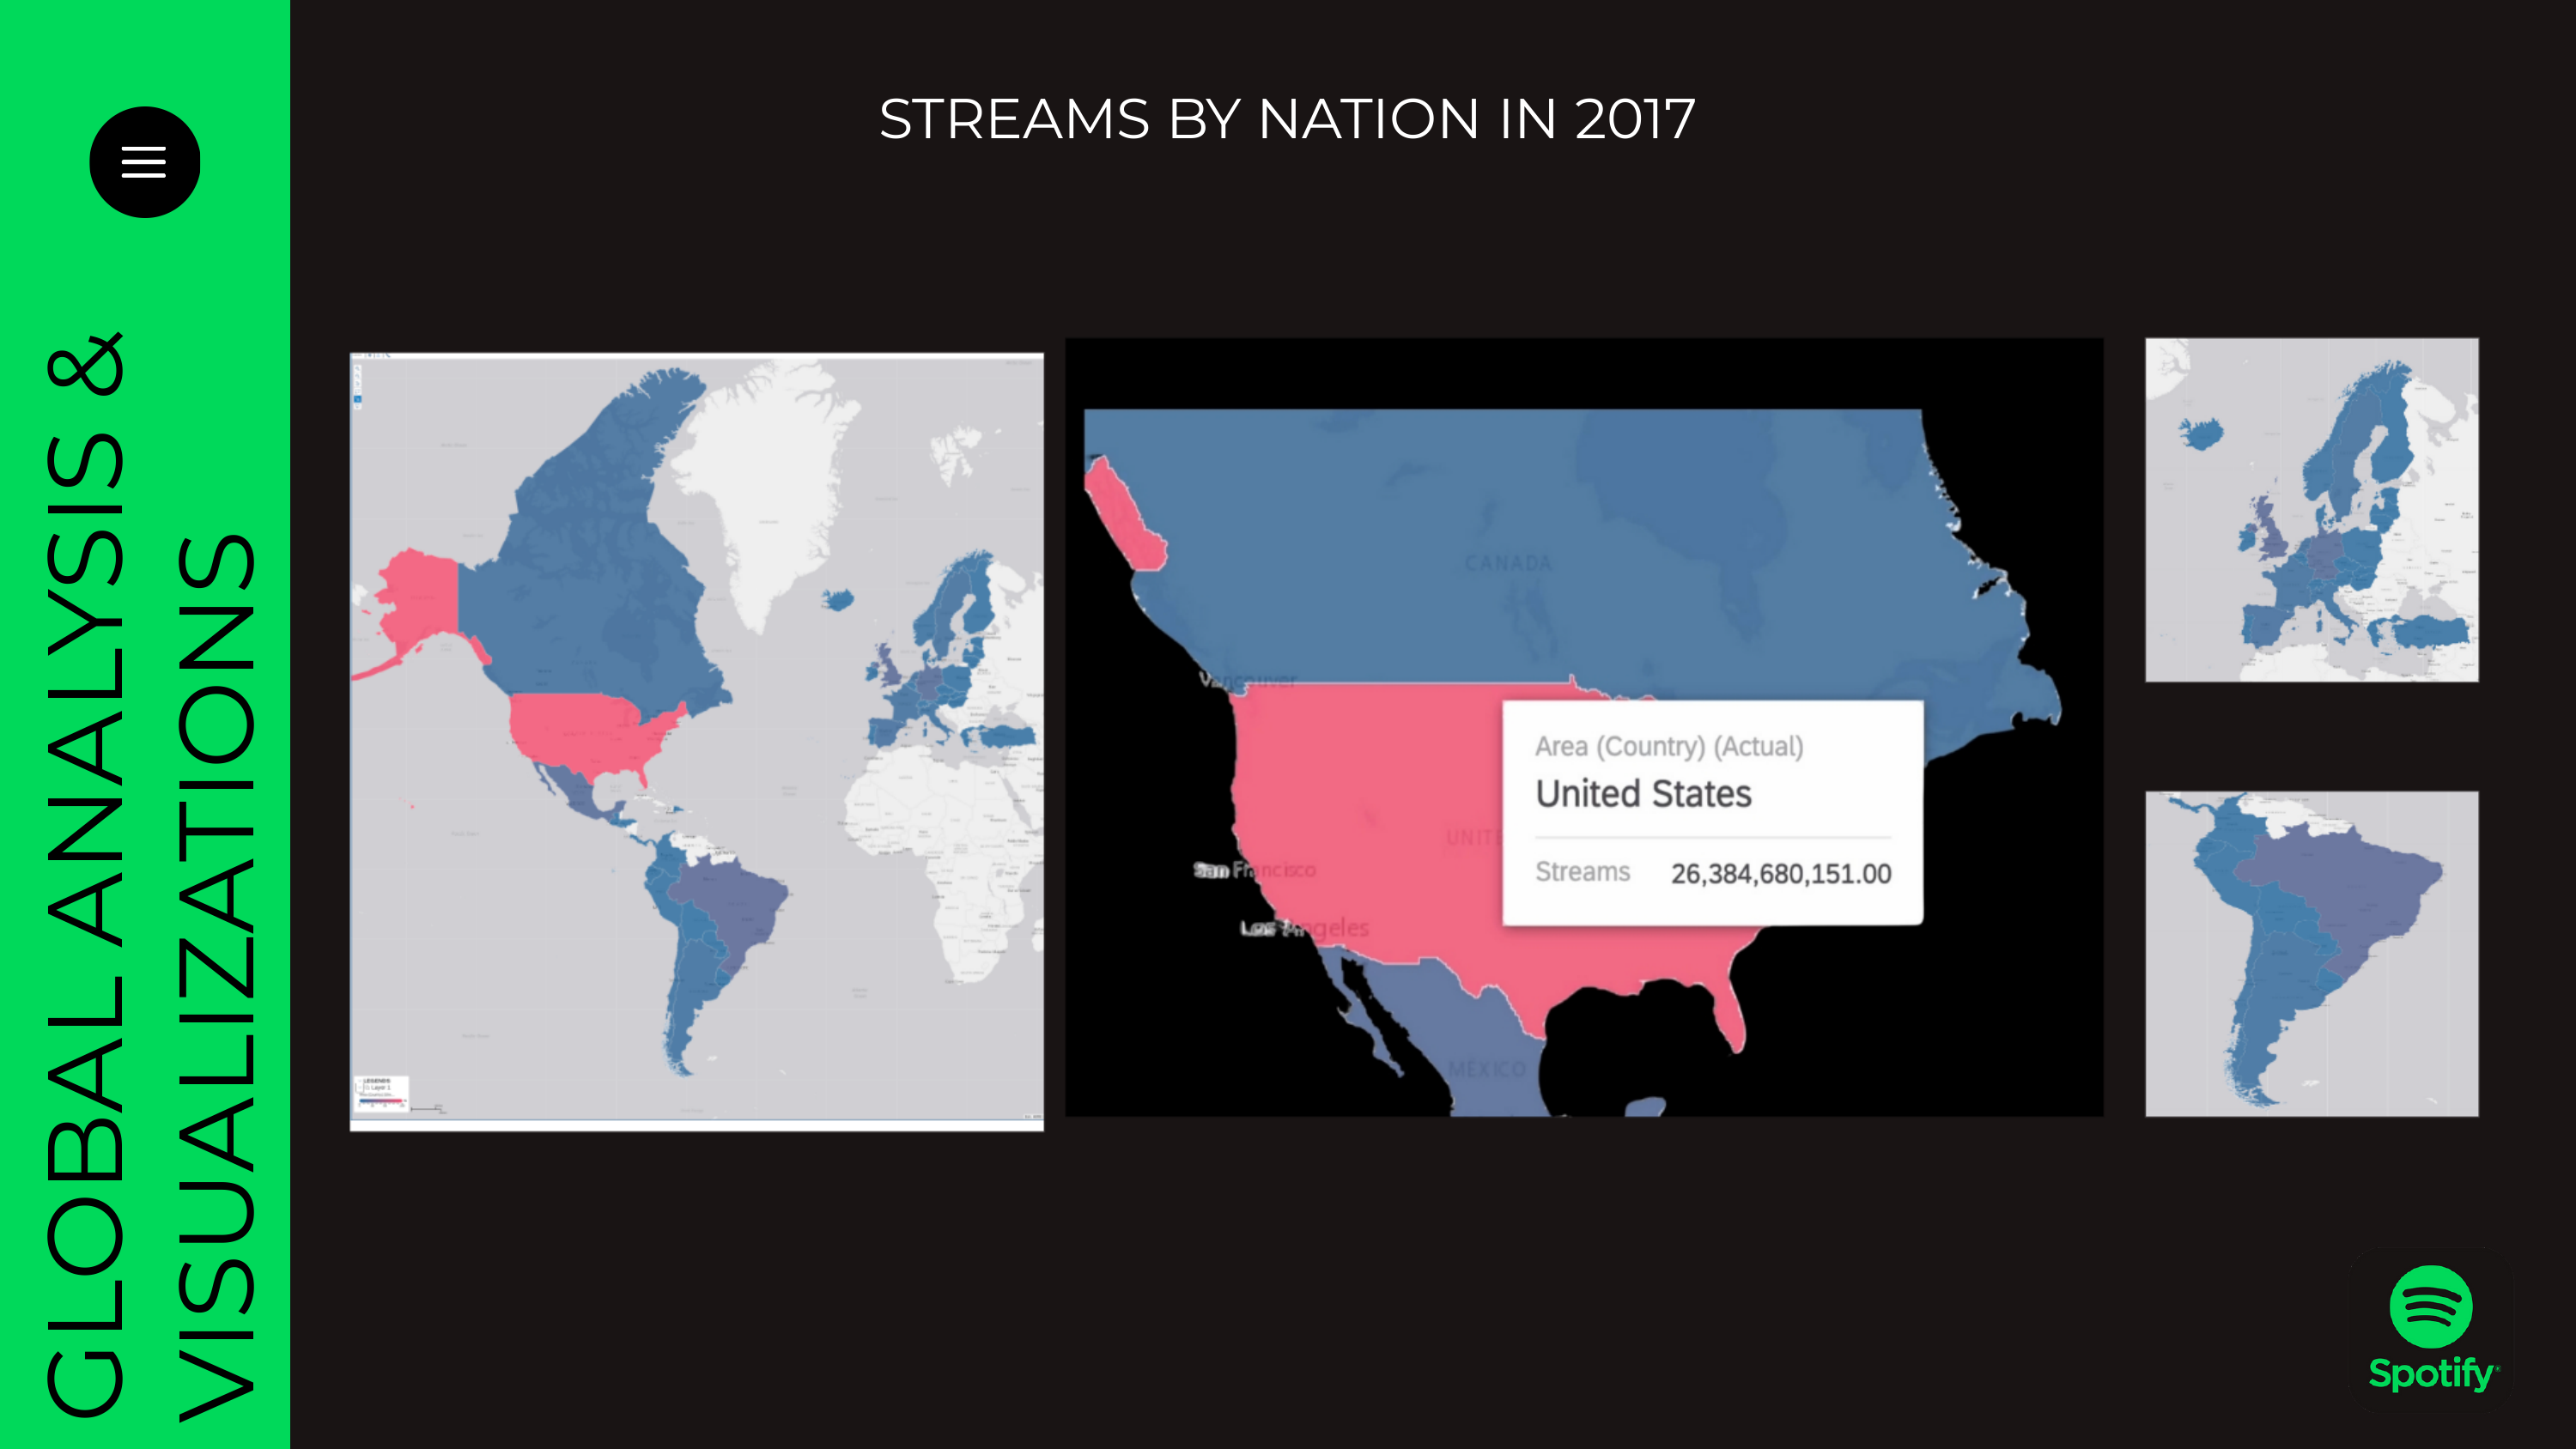

STREAMS BY NATION IN 2017

GLOBAL ANALYSIS & VISUALIZATIONS